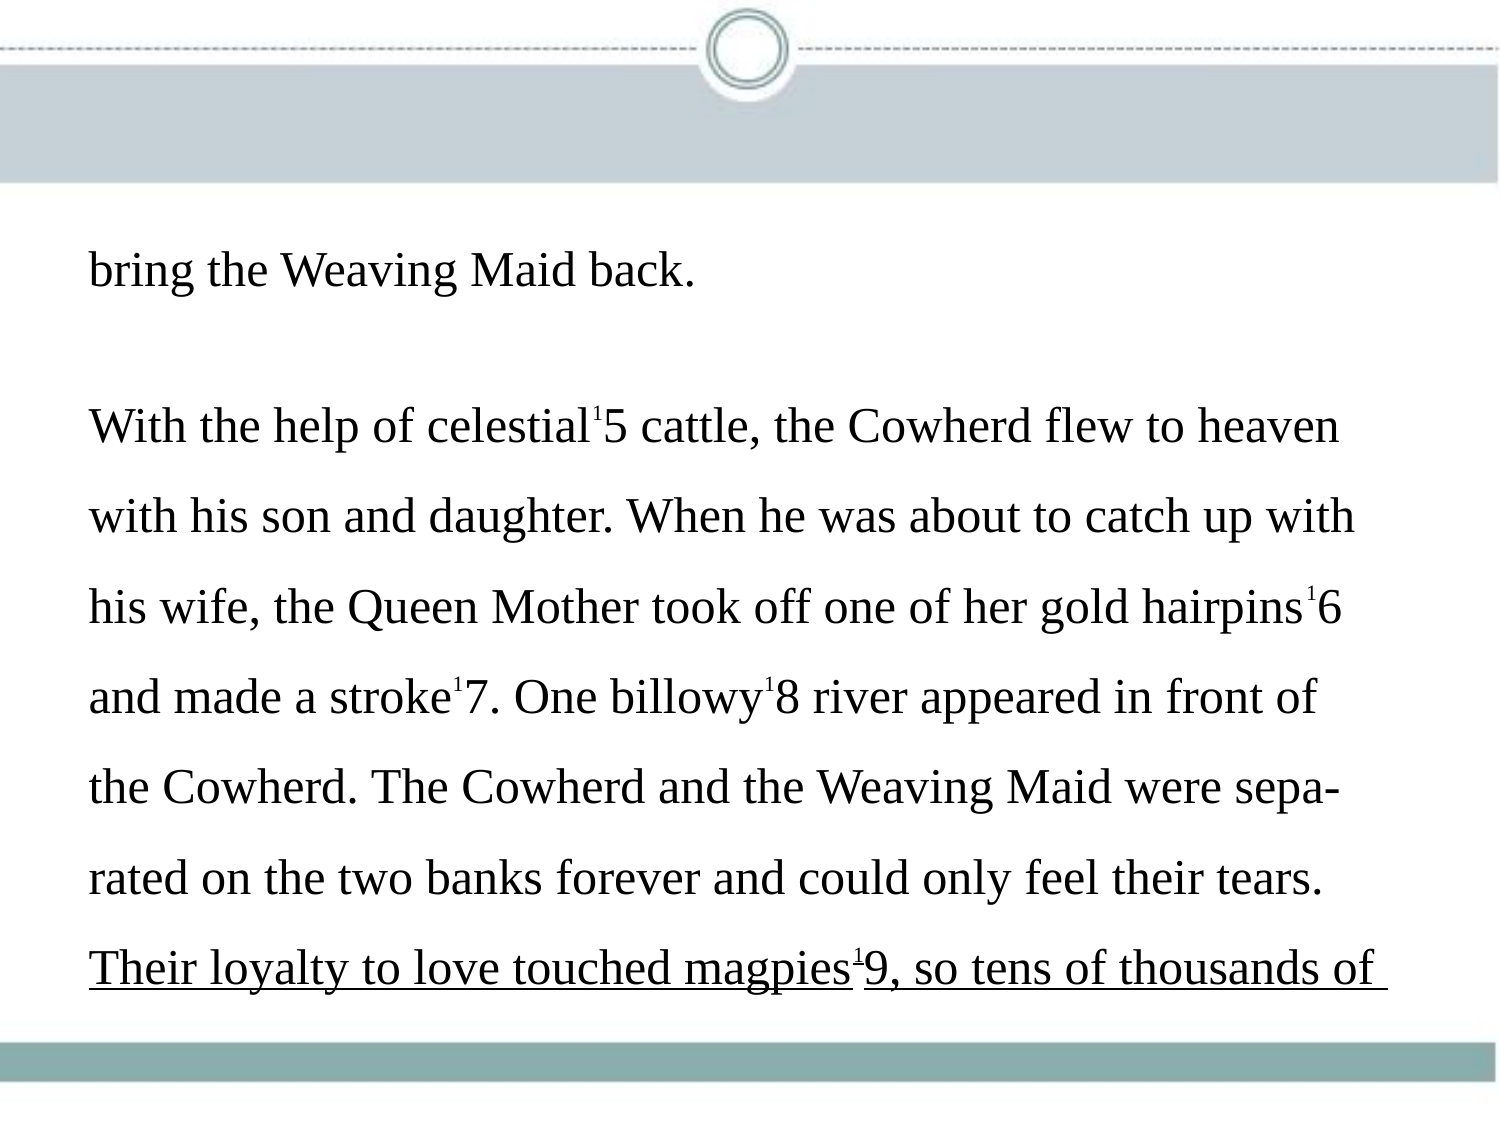

bring the Weaving Maid back.
With the help of celestial15 cattle, the Cowherd flew to heaven
with his son and daughter. When he was about to catch up with
his wife, the Queen Mother took off one of her gold hairpins16
and made a stroke17. One billowy18 river appeared in front of
the Cowherd. The Cowherd and the Weaving Maid were sepa-
rated on the two banks forever and could only feel their tears.
Their loyalty to love touched magpies19, so tens of thousands of